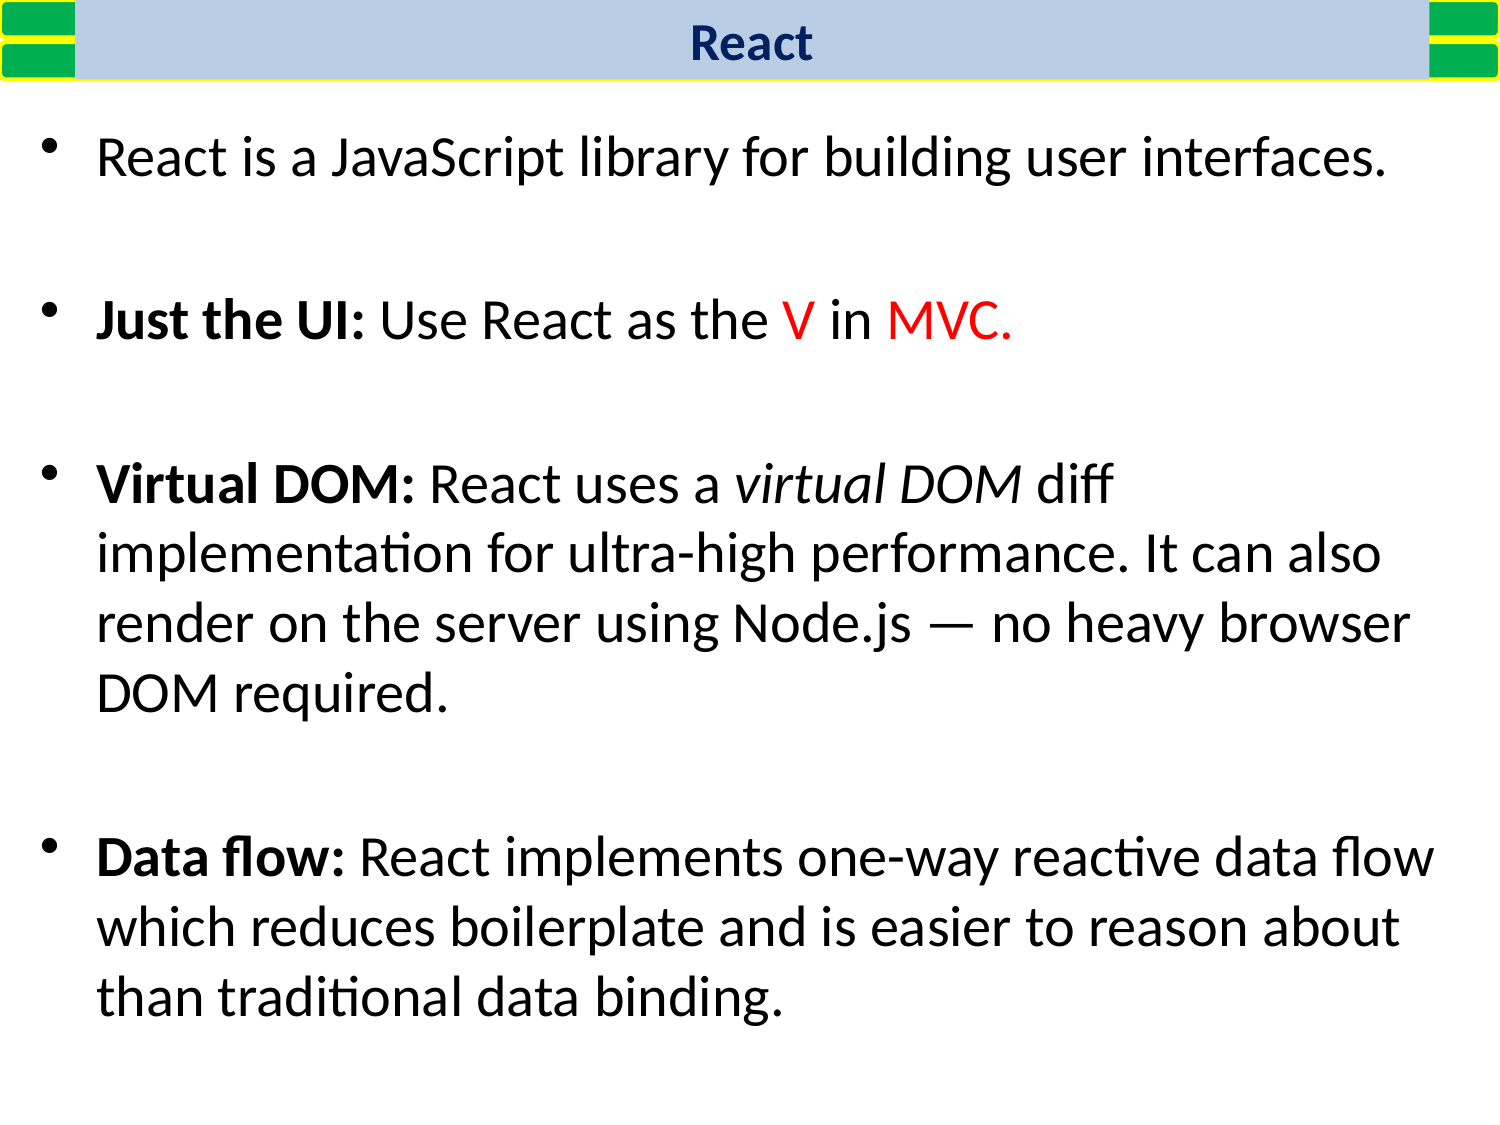

React

React is a JavaScript library for building user interfaces.

Just the UI: Use React as the V in MVC.

Virtual DOM: React uses a virtual DOM diff implementation for ultra-high performance. It can also render on the server using Node.js — no heavy browser DOM required.

Data flow: React implements one-way reactive data flow which reduces boilerplate and is easier to reason about than traditional data binding.